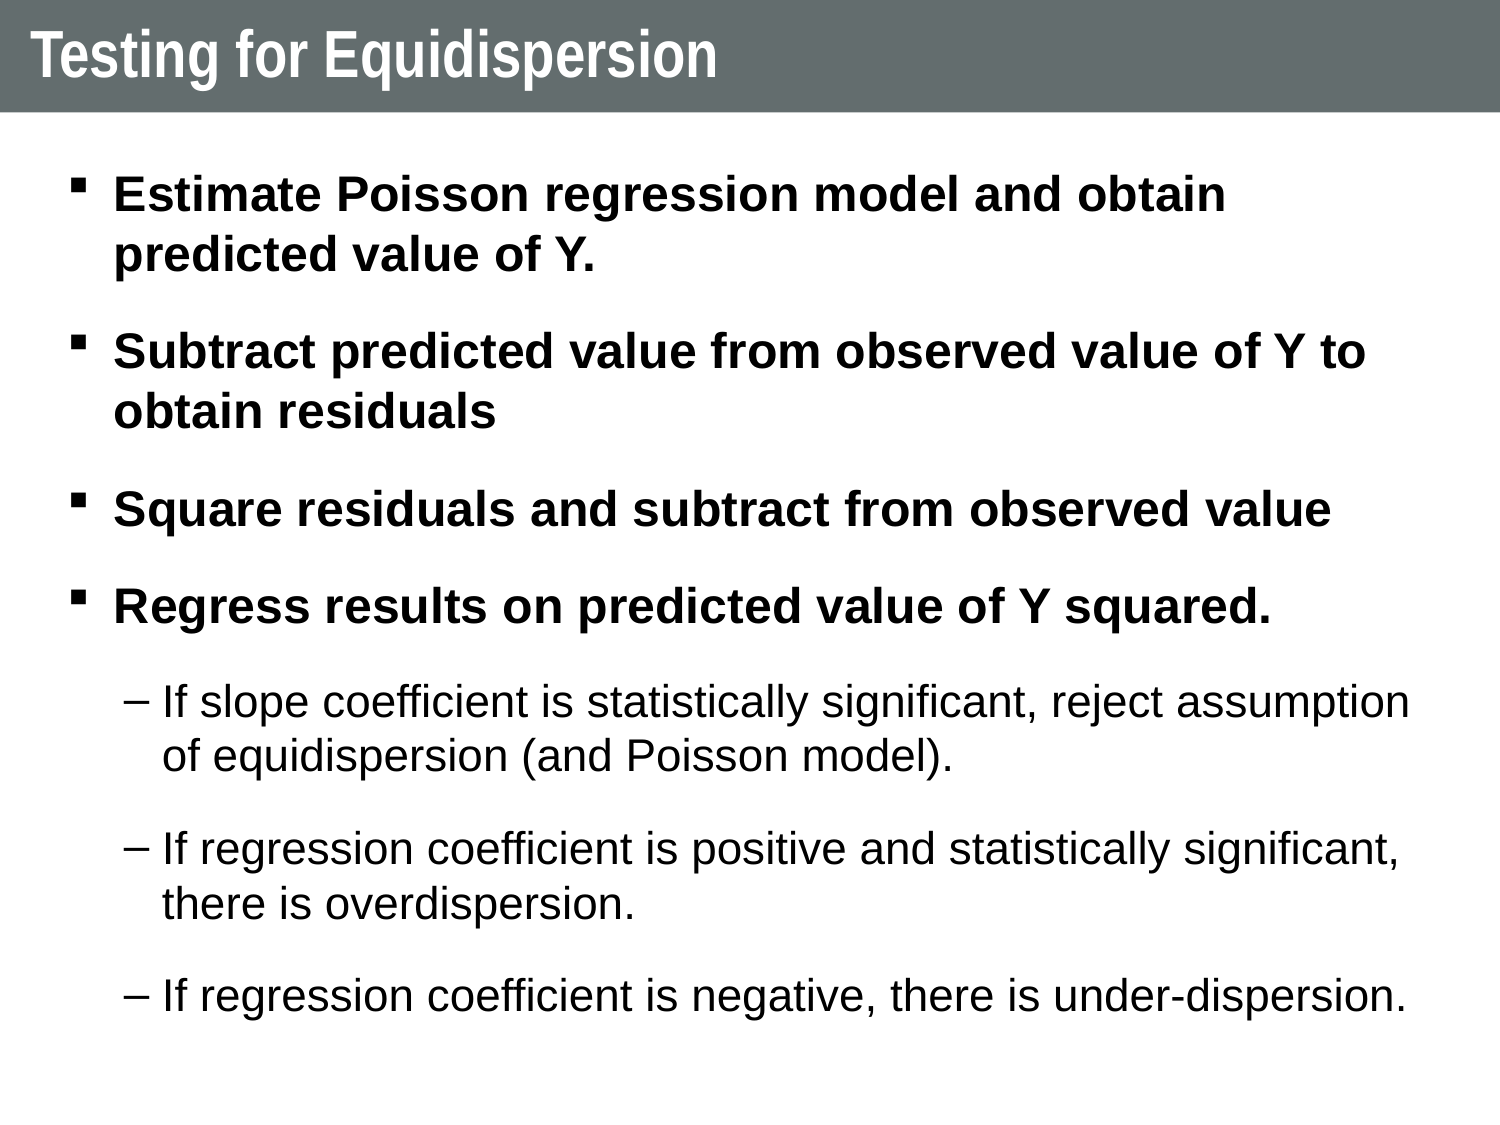

# Testing for Equidispersion
Estimate Poisson regression model and obtain predicted value of Y.
Subtract predicted value from observed value of Y to obtain residuals
Square residuals and subtract from observed value
Regress results on predicted value of Y squared.
If slope coefficient is statistically significant, reject assumption of equidispersion (and Poisson model).
If regression coefficient is positive and statistically significant, there is overdispersion.
If regression coefficient is negative, there is under-dispersion.